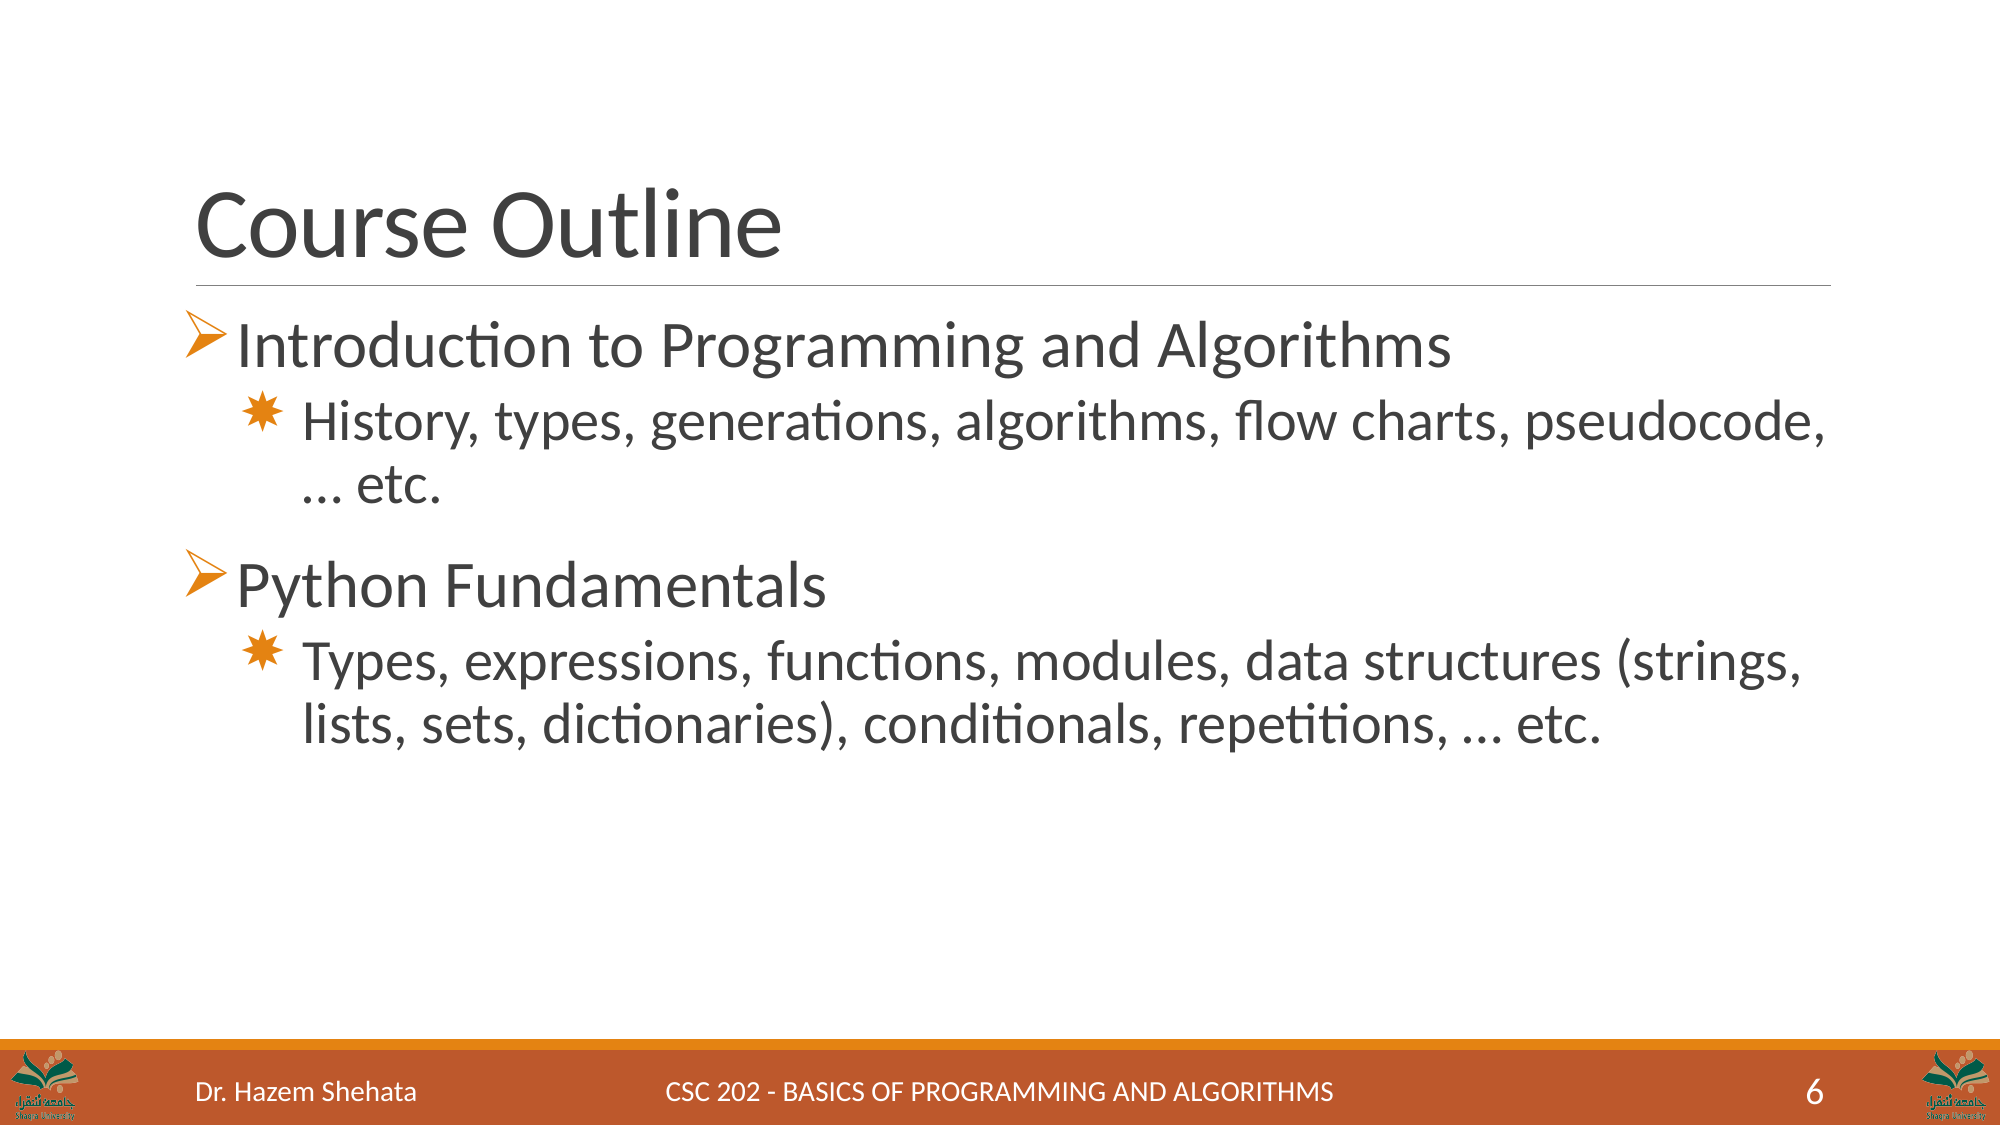

# Course Outline
Introduction to Programming and Algorithms
History, types, generations, algorithms, flow charts, pseudocode, … etc.
Python Fundamentals
Types, expressions, functions, modules, data structures (strings, lists, sets, dictionaries), conditionals, repetitions, … etc.
Dr. Hazem Shehata
CSC 202 - Basics of Programming and Algorithms
6